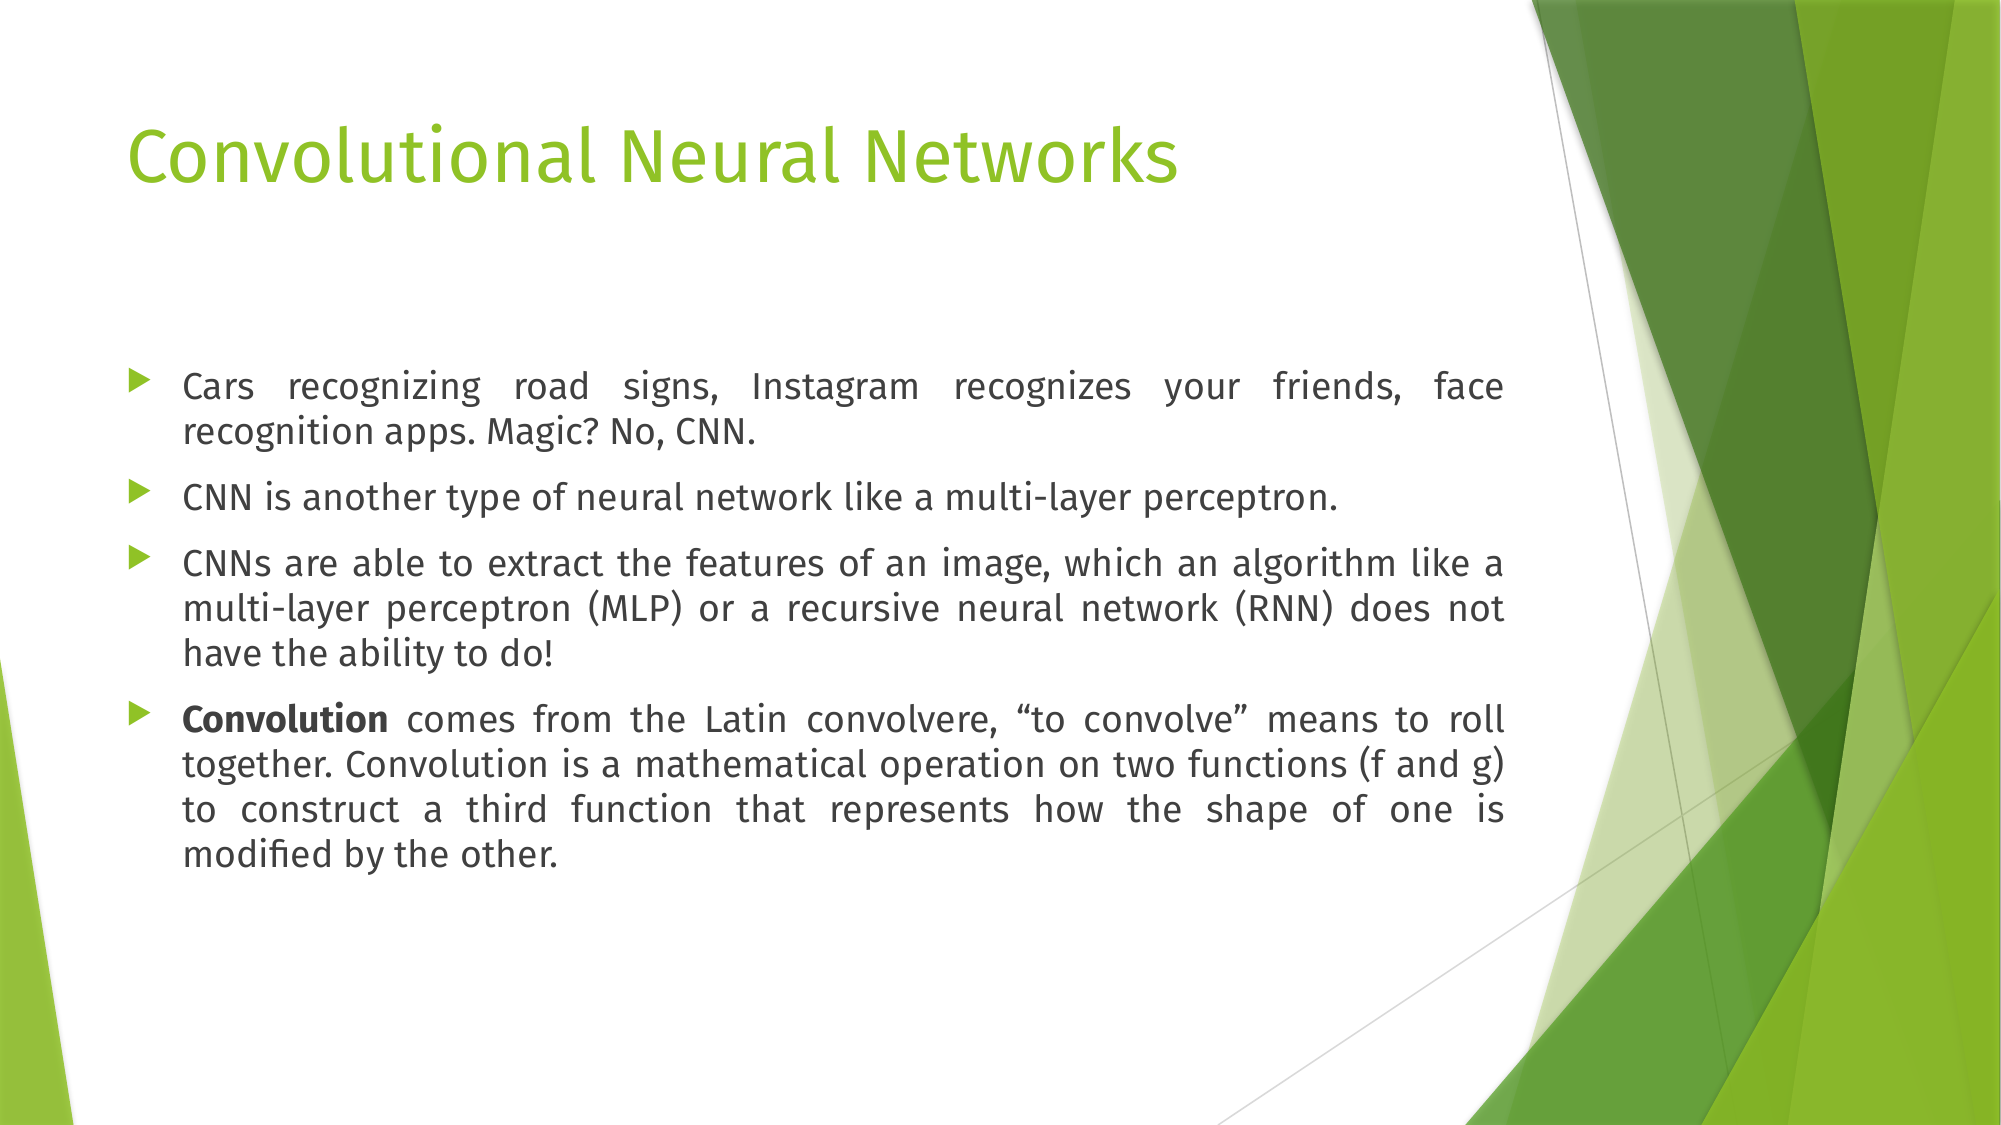

# Convolutional Neural Networks
Cars recognizing road signs, Instagram recognizes your friends, face recognition apps. Magic? No, CNN.
CNN is another type of neural network like a multi-layer perceptron.
CNNs are able to extract the features of an image, which an algorithm like a multi-layer perceptron (MLP) or a recursive neural network (RNN) does not have the ability to do!
Convolution comes from the Latin convolvere, “to convolve” means to roll together. Convolution is a mathematical operation on two functions (f and g) to construct a third function that represents how the shape of one is modified by the other.